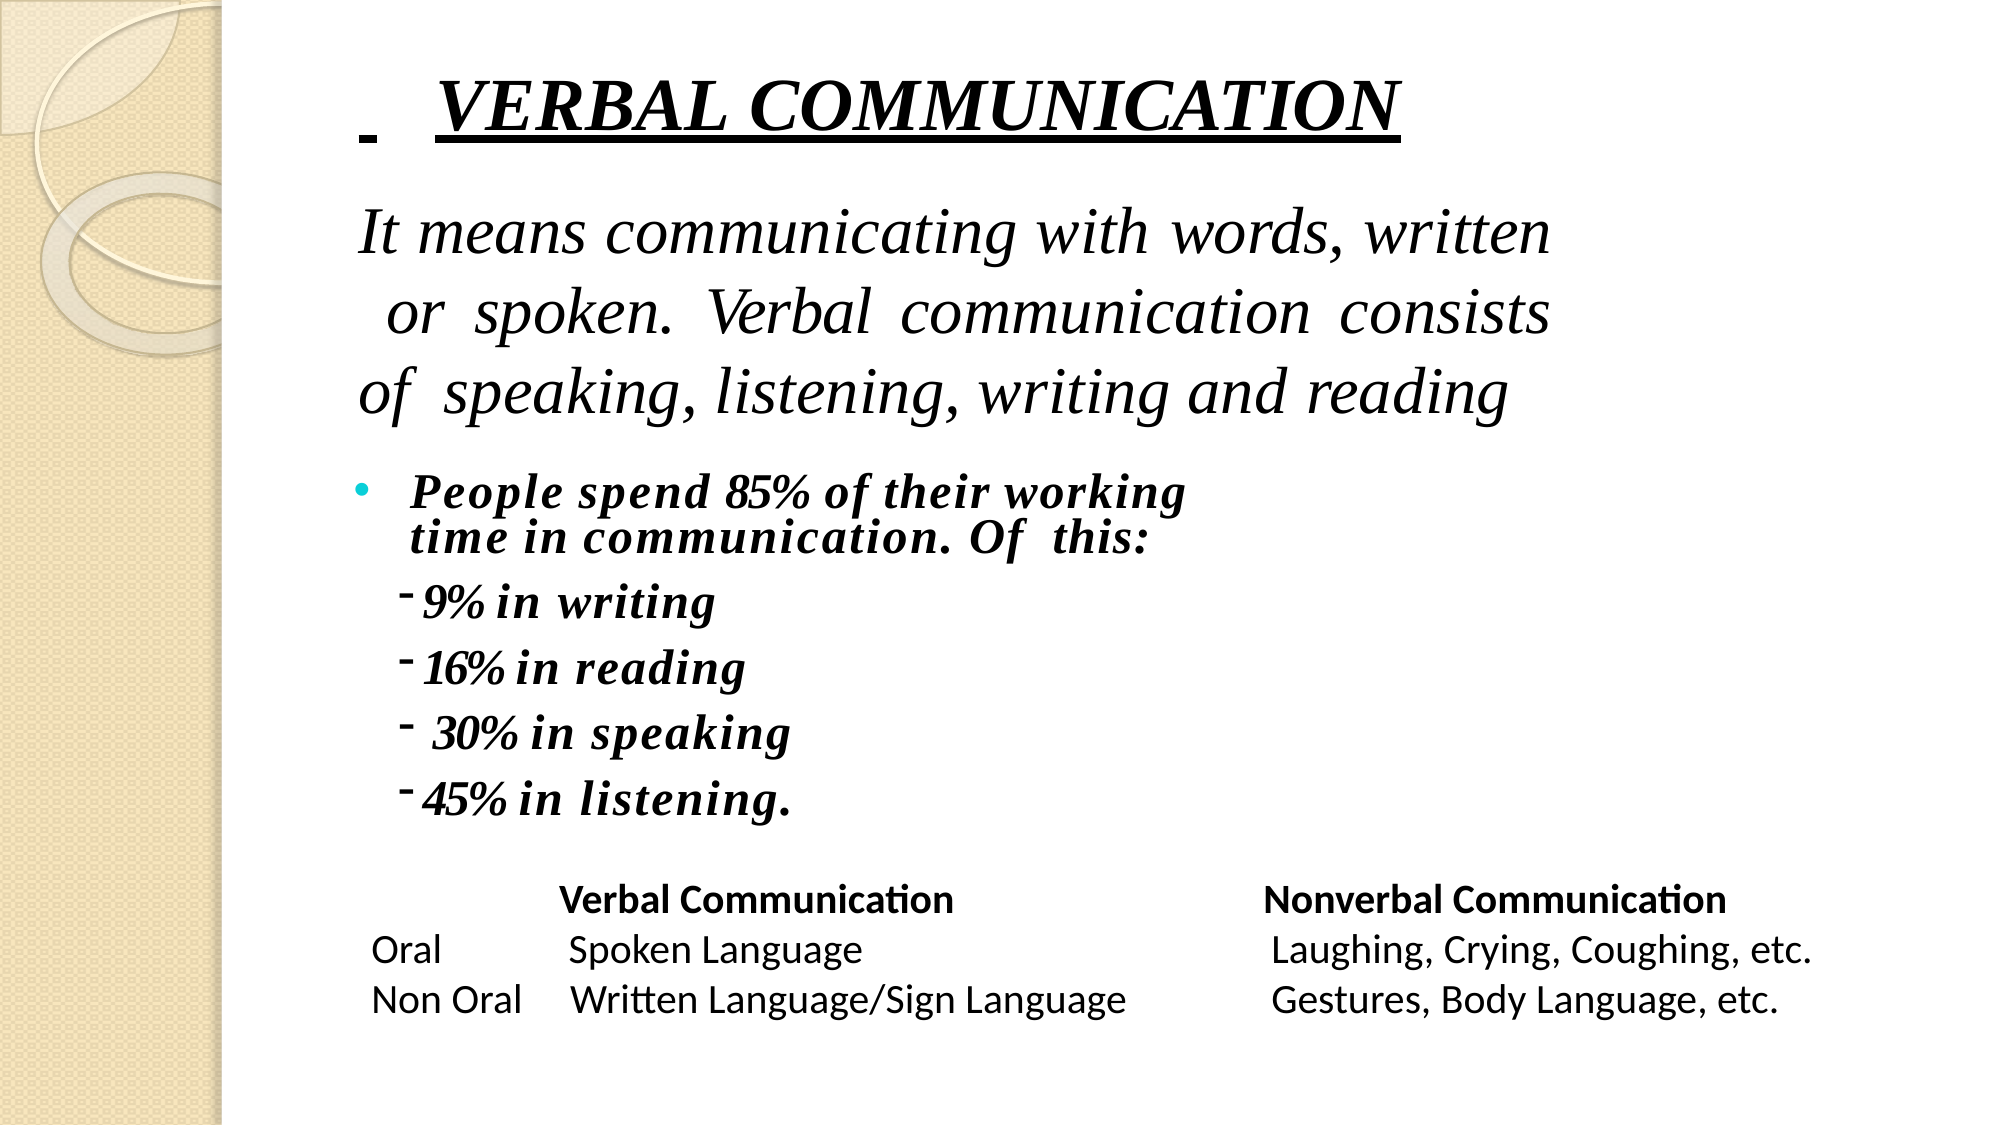

VERBAL COMMUNICATION
It means communicating with words, written  or spoken. Verbal communication consists of  speaking, listening, writing and reading
People spend 85% of their working time in communication. Of  this:
9% in writing
16% in reading
30% in speaking
45% in listening.
	    Verbal Communication		               Nonverbal Communication
Oral	     Spoken Language			Laughing, Crying, Coughing, etc.
Non Oral     Written Language/Sign Language	Gestures, Body Language, etc.